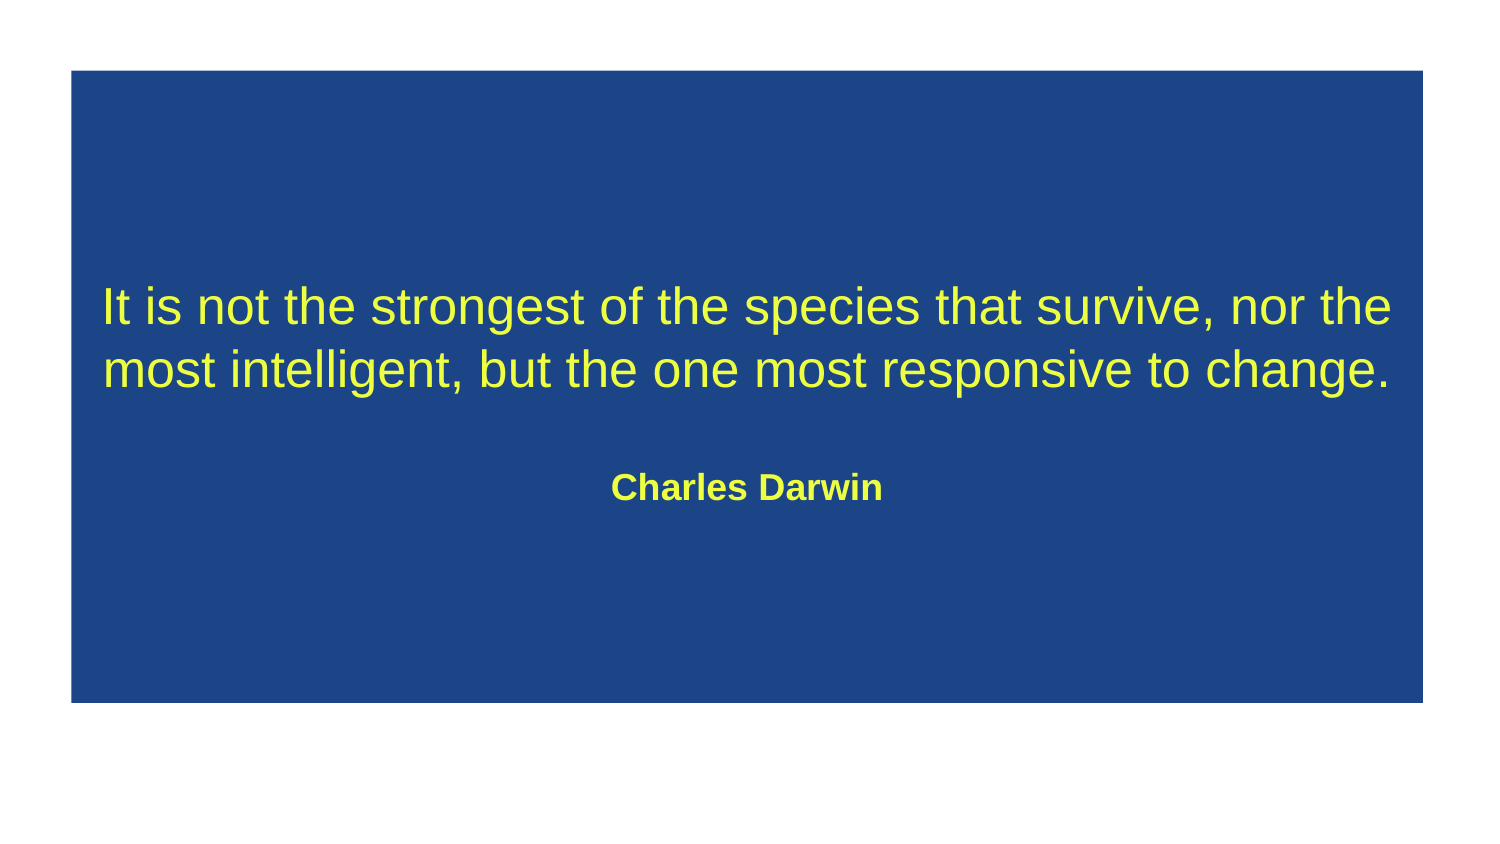

It is not the strongest of the species that survive, nor the most intelligent, but the one most responsive to change.

Charles Darwin